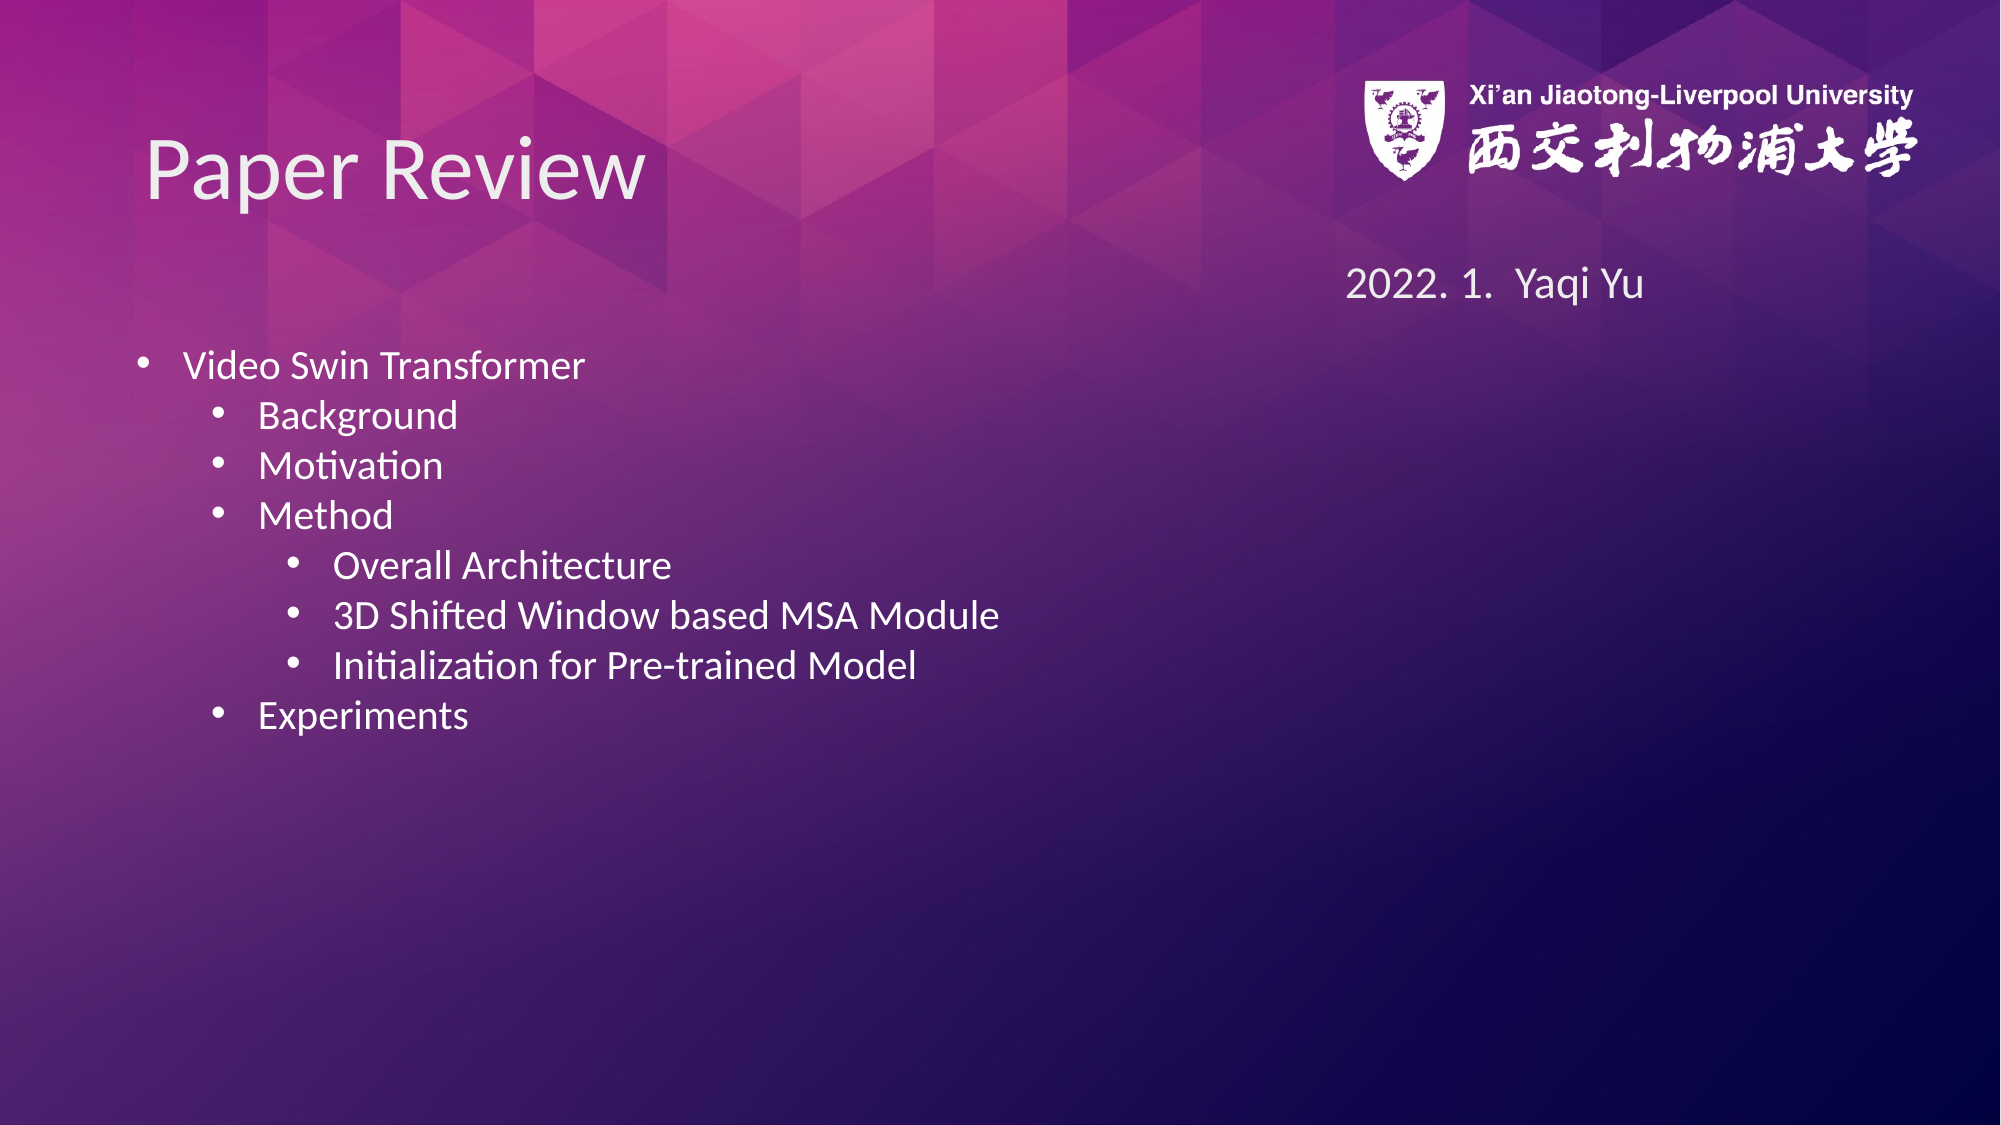

# Paper Review 2022. 1.  Yaqi Yu
Video Swin Transformer
Background
Motivation
Method
Overall Architecture
3D Shifted Window based MSA Module
Initialization for Pre-trained Model
Experiments